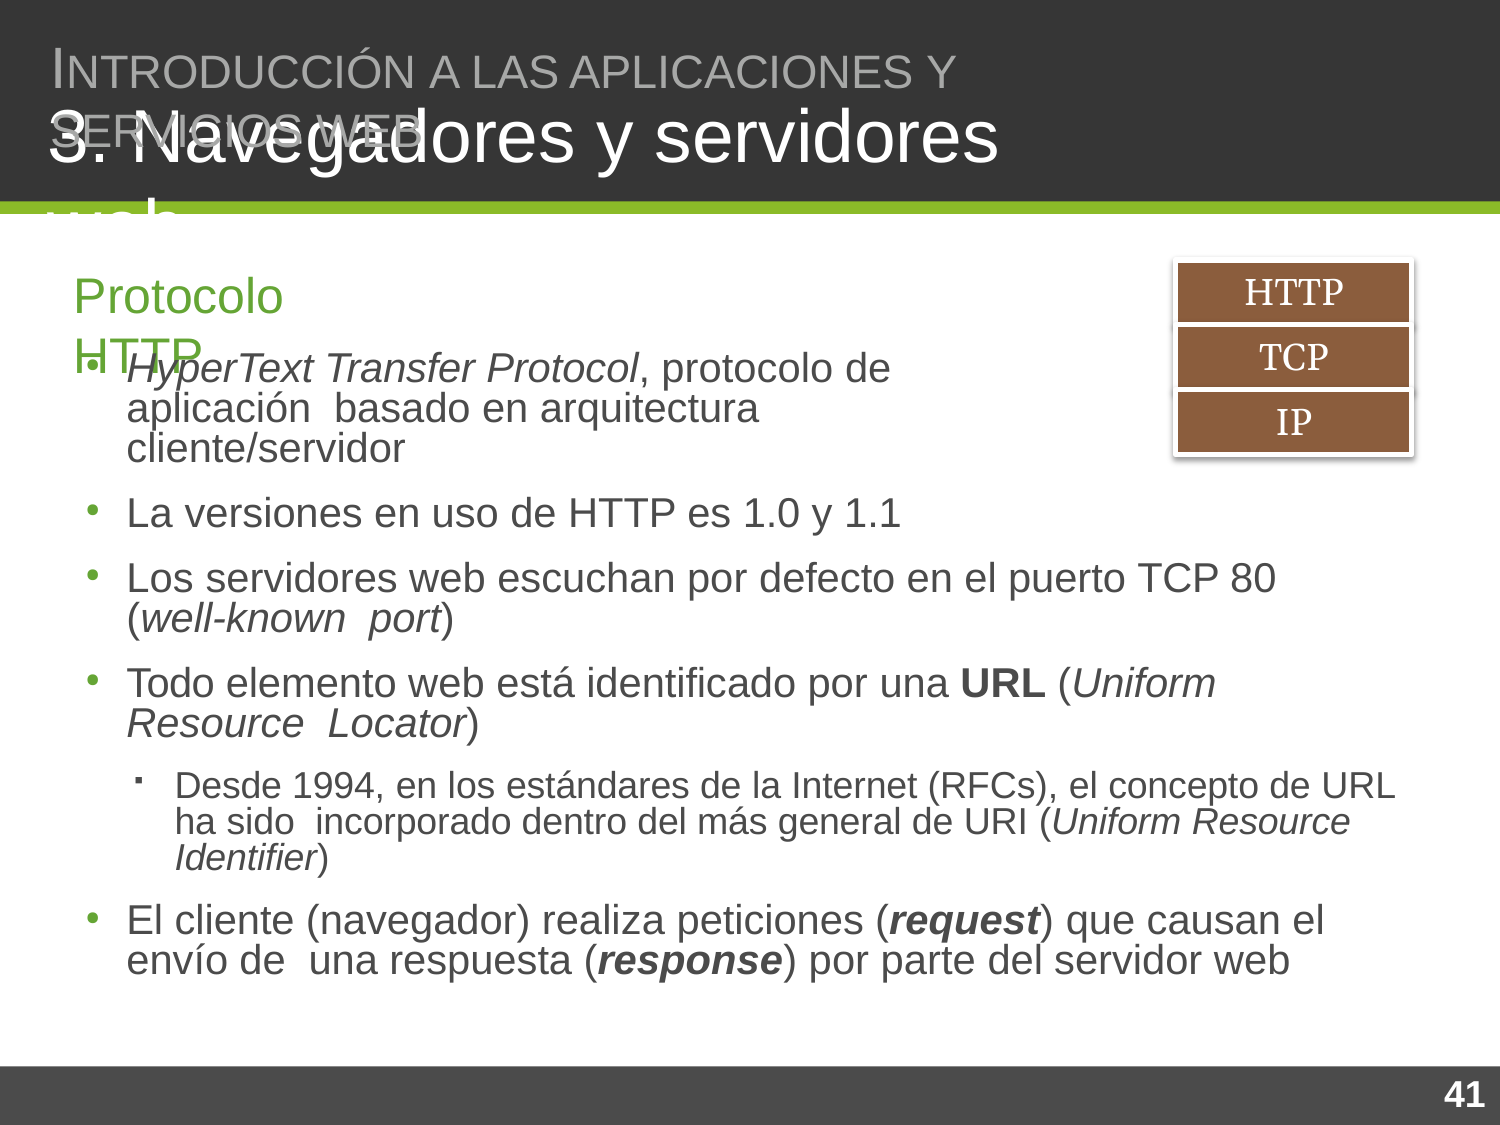

# INTRODUCCIÓN A LAS APLICACIONES Y SERVICIOS WEB
3. Navegadores y servidores web
HTTP  TCP  IP

Protocolo HTTP

HyperText Transfer Protocol, protocolo de aplicación  basado en arquitectura cliente/servidor
La versiones en uso de HTTP es 1.0 y 1.1
Los servidores web escuchan por defecto en el puerto TCP 80 (well-known  port)
Todo elemento web está identificado por una URL (Uniform Resource  Locator)
Desde 1994, en los estándares de la Internet (RFCs), el concepto de URL ha sido  incorporado dentro del más general de URI (Uniform Resource Identifier)
El cliente (navegador) realiza peticiones (request) que causan el envío de  una respuesta (response) por parte del servidor web

41